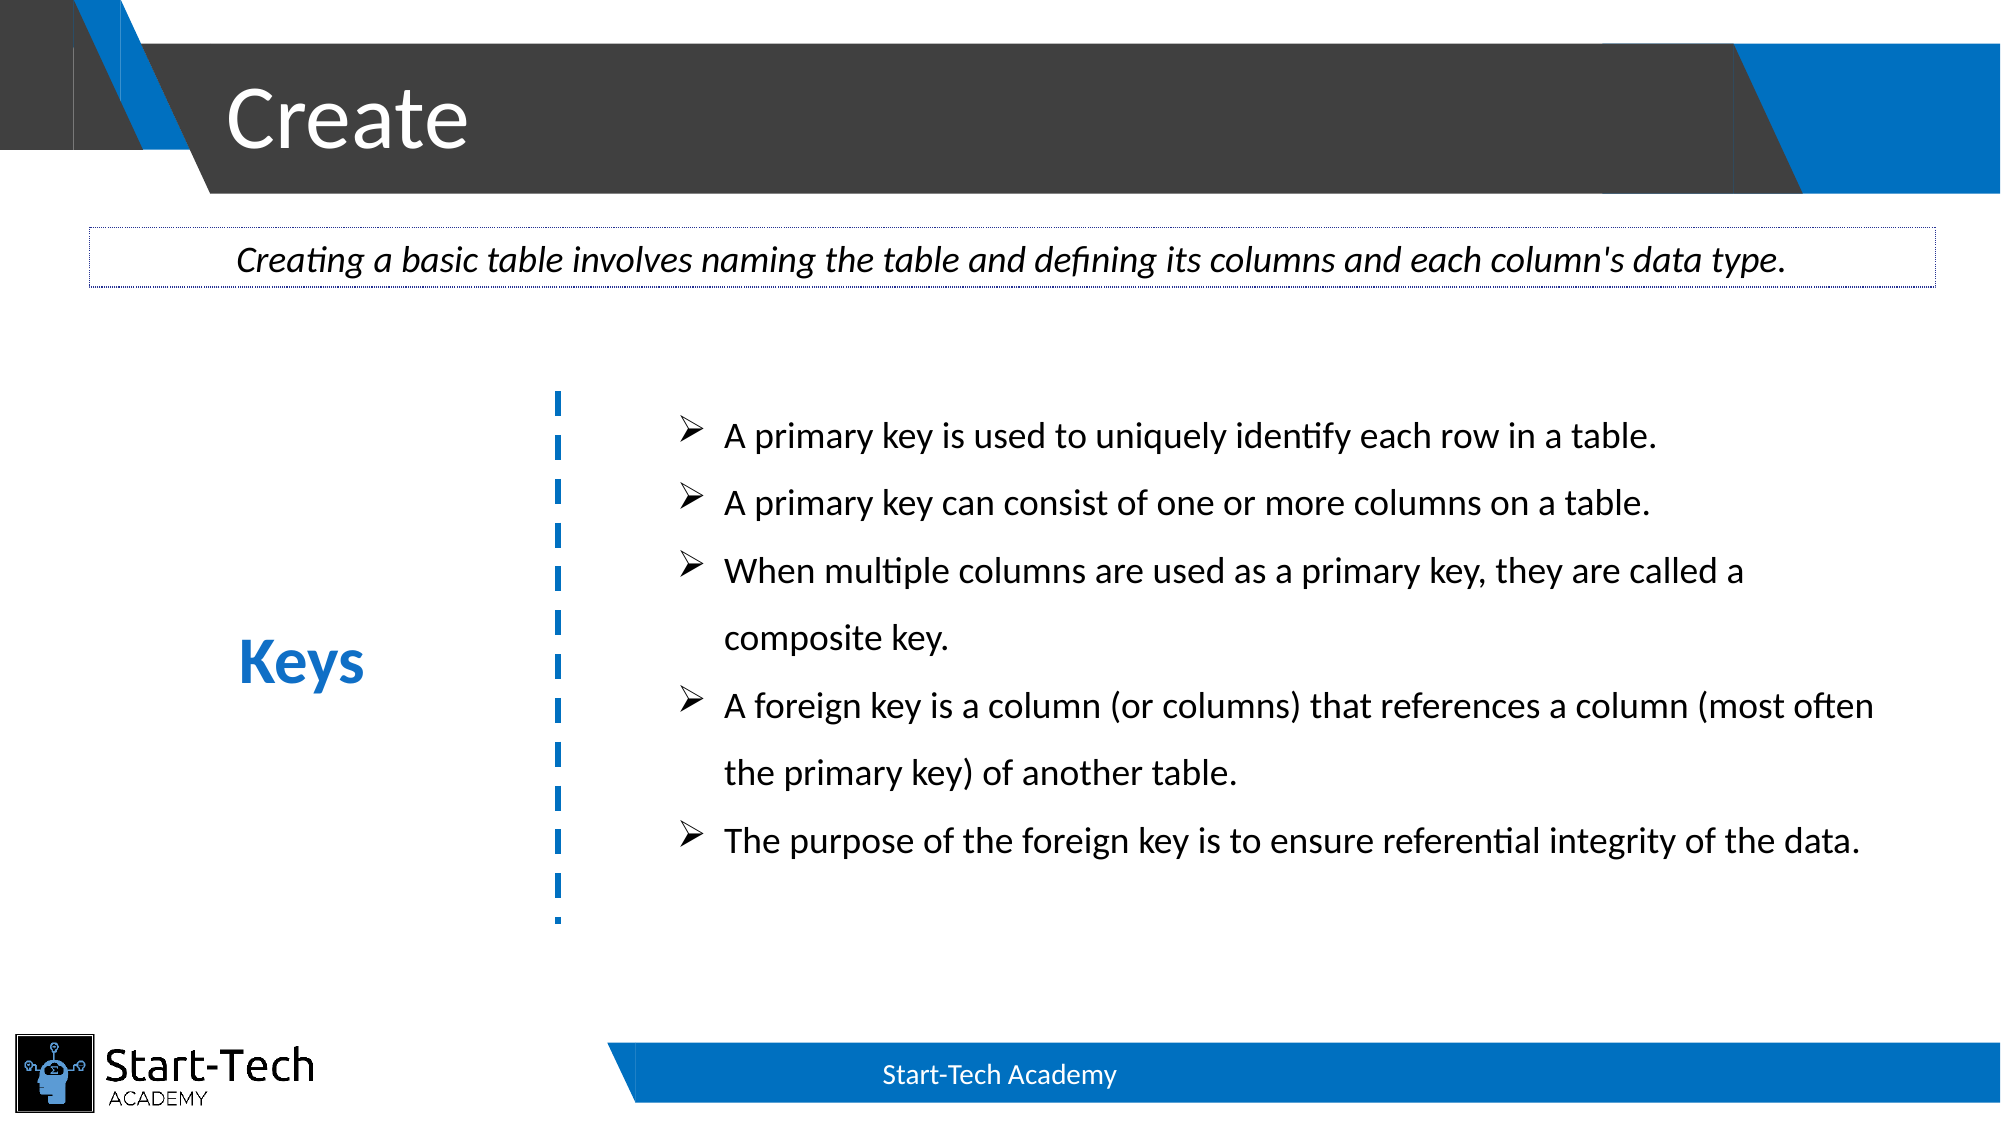

# Create
Creating a basic table involves naming the table and defining its columns and each column's data type.
A primary key is used to uniquely identify each row in a table.
A primary key can consist of one or more columns on a table.
When multiple columns are used as a primary key, they are called a composite key.
A foreign key is a column (or columns) that references a column (most often the primary key) of another table.
The purpose of the foreign key is to ensure referential integrity of the data.
Keys
Start-Tech Academy